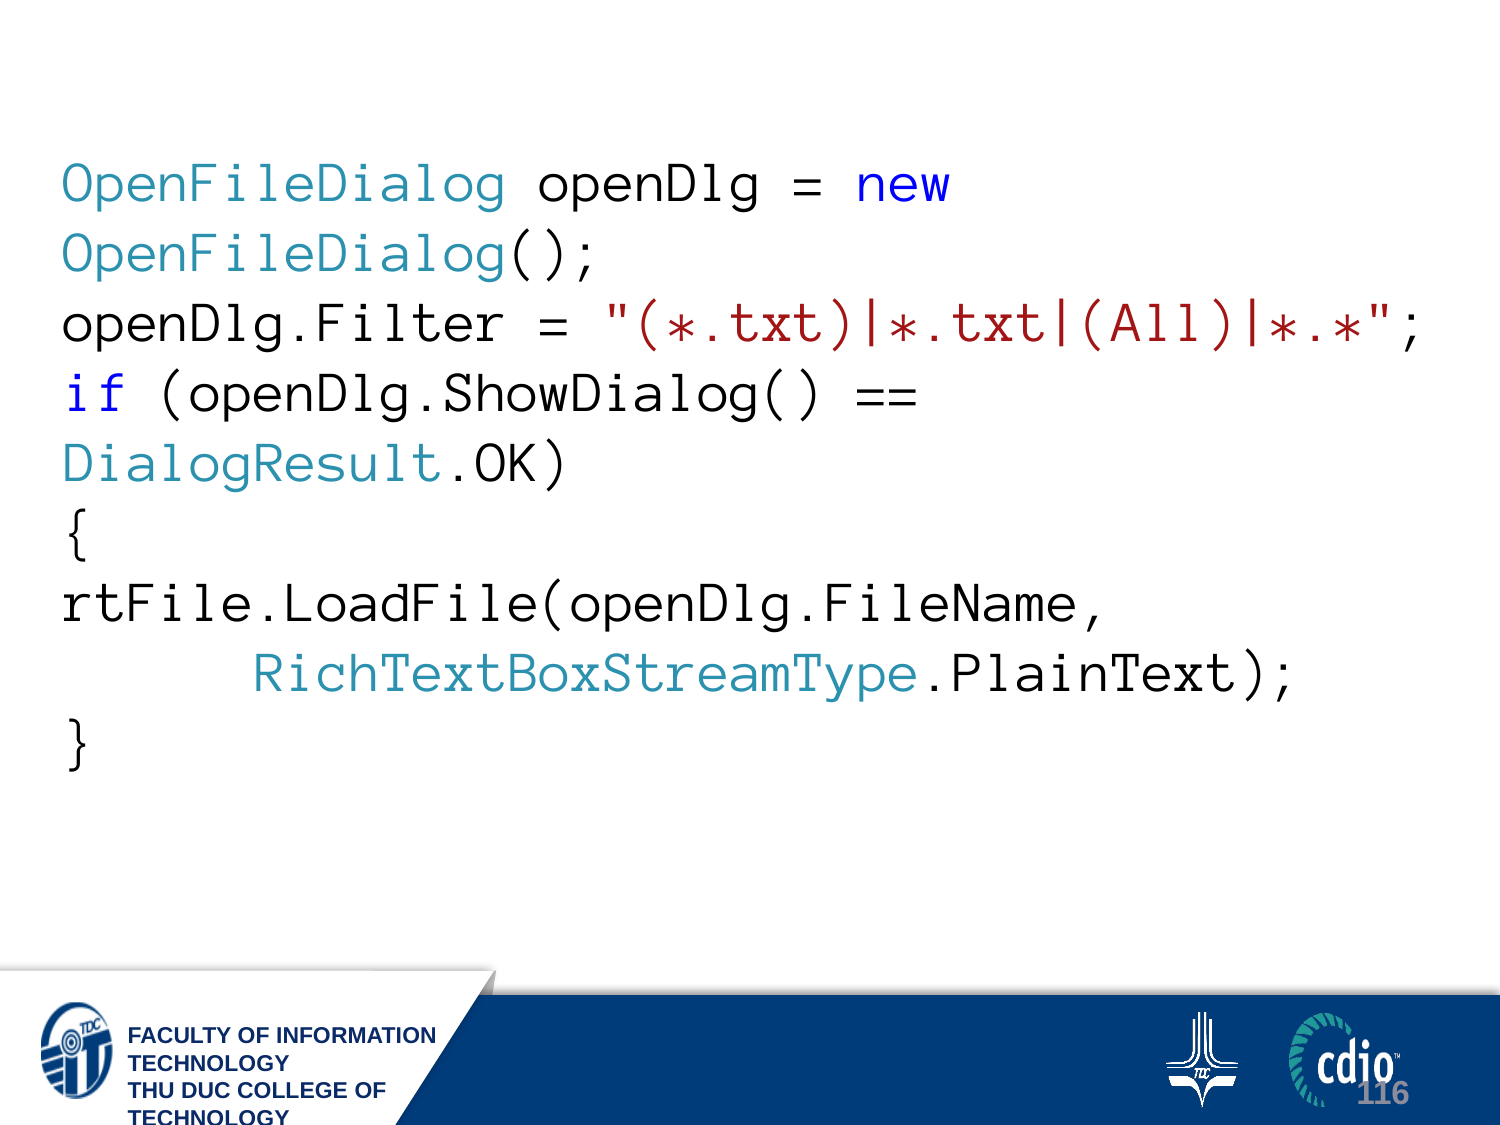

OpenFileDialog openDlg = new OpenFileDialog();
openDlg.Filter = "(*.txt)|*.txt|(All)|*.*";
if (openDlg.ShowDialog() == DialogResult.OK)
{
rtFile.LoadFile(openDlg.FileName,                 RichTextBoxStreamType.PlainText);
}
116